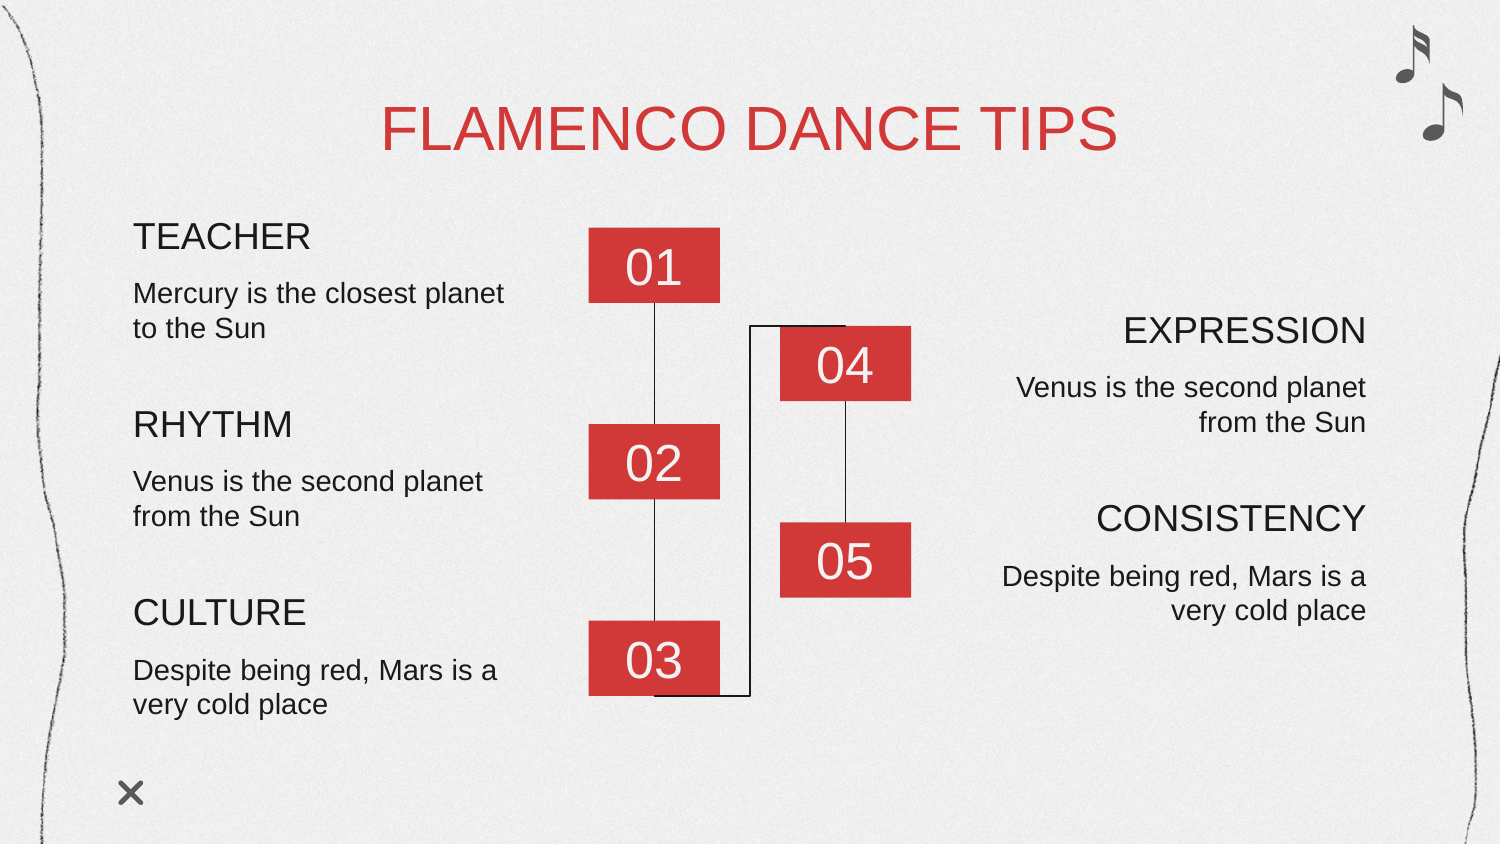

# FLAMENCO DANCE TIPS
TEACHER
01
Mercury is the closest planet to the Sun
EXPRESSION
04
Venus is the second planet from the Sun
RHYTHM
02
Venus is the second planet from the Sun
CONSISTENCY
05
Despite being red, Mars is a very cold place
CULTURE
03
Despite being red, Mars is a very cold place